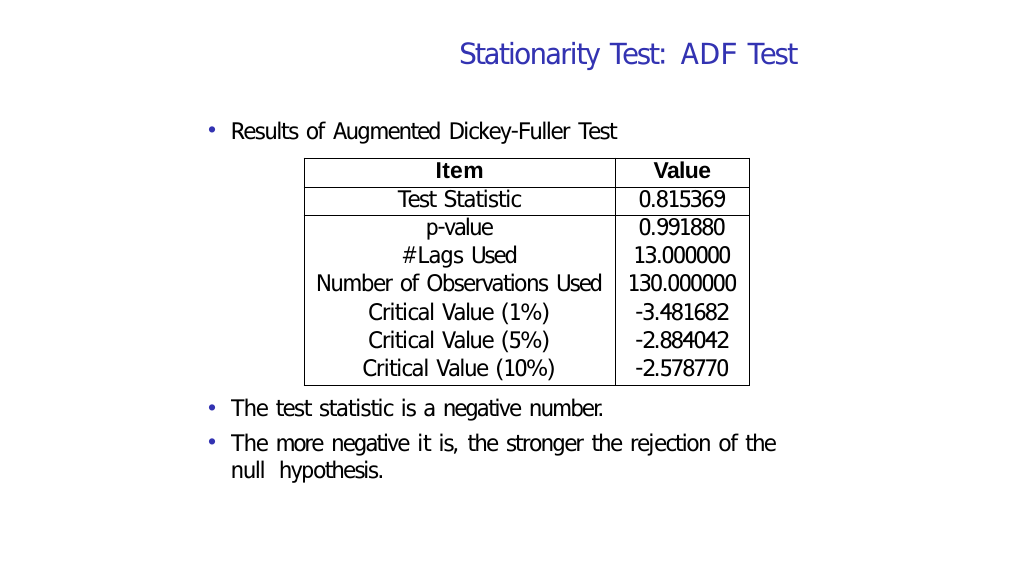

# Stationarity Test: ADF Test
Results of Augmented Dickey-Fuller Test
| Item | Value |
| --- | --- |
| Test Statistic | 0.815369 |
| p-value | 0.991880 |
| #Lags Used | 13.000000 |
| Number of Observations Used | 130.000000 |
| Critical Value (1%) | -3.481682 |
| Critical Value (5%) | -2.884042 |
| Critical Value (10%) | -2.578770 |
The test statistic is a negative number.
The more negative it is, the stronger the rejection of the null  hypothesis.